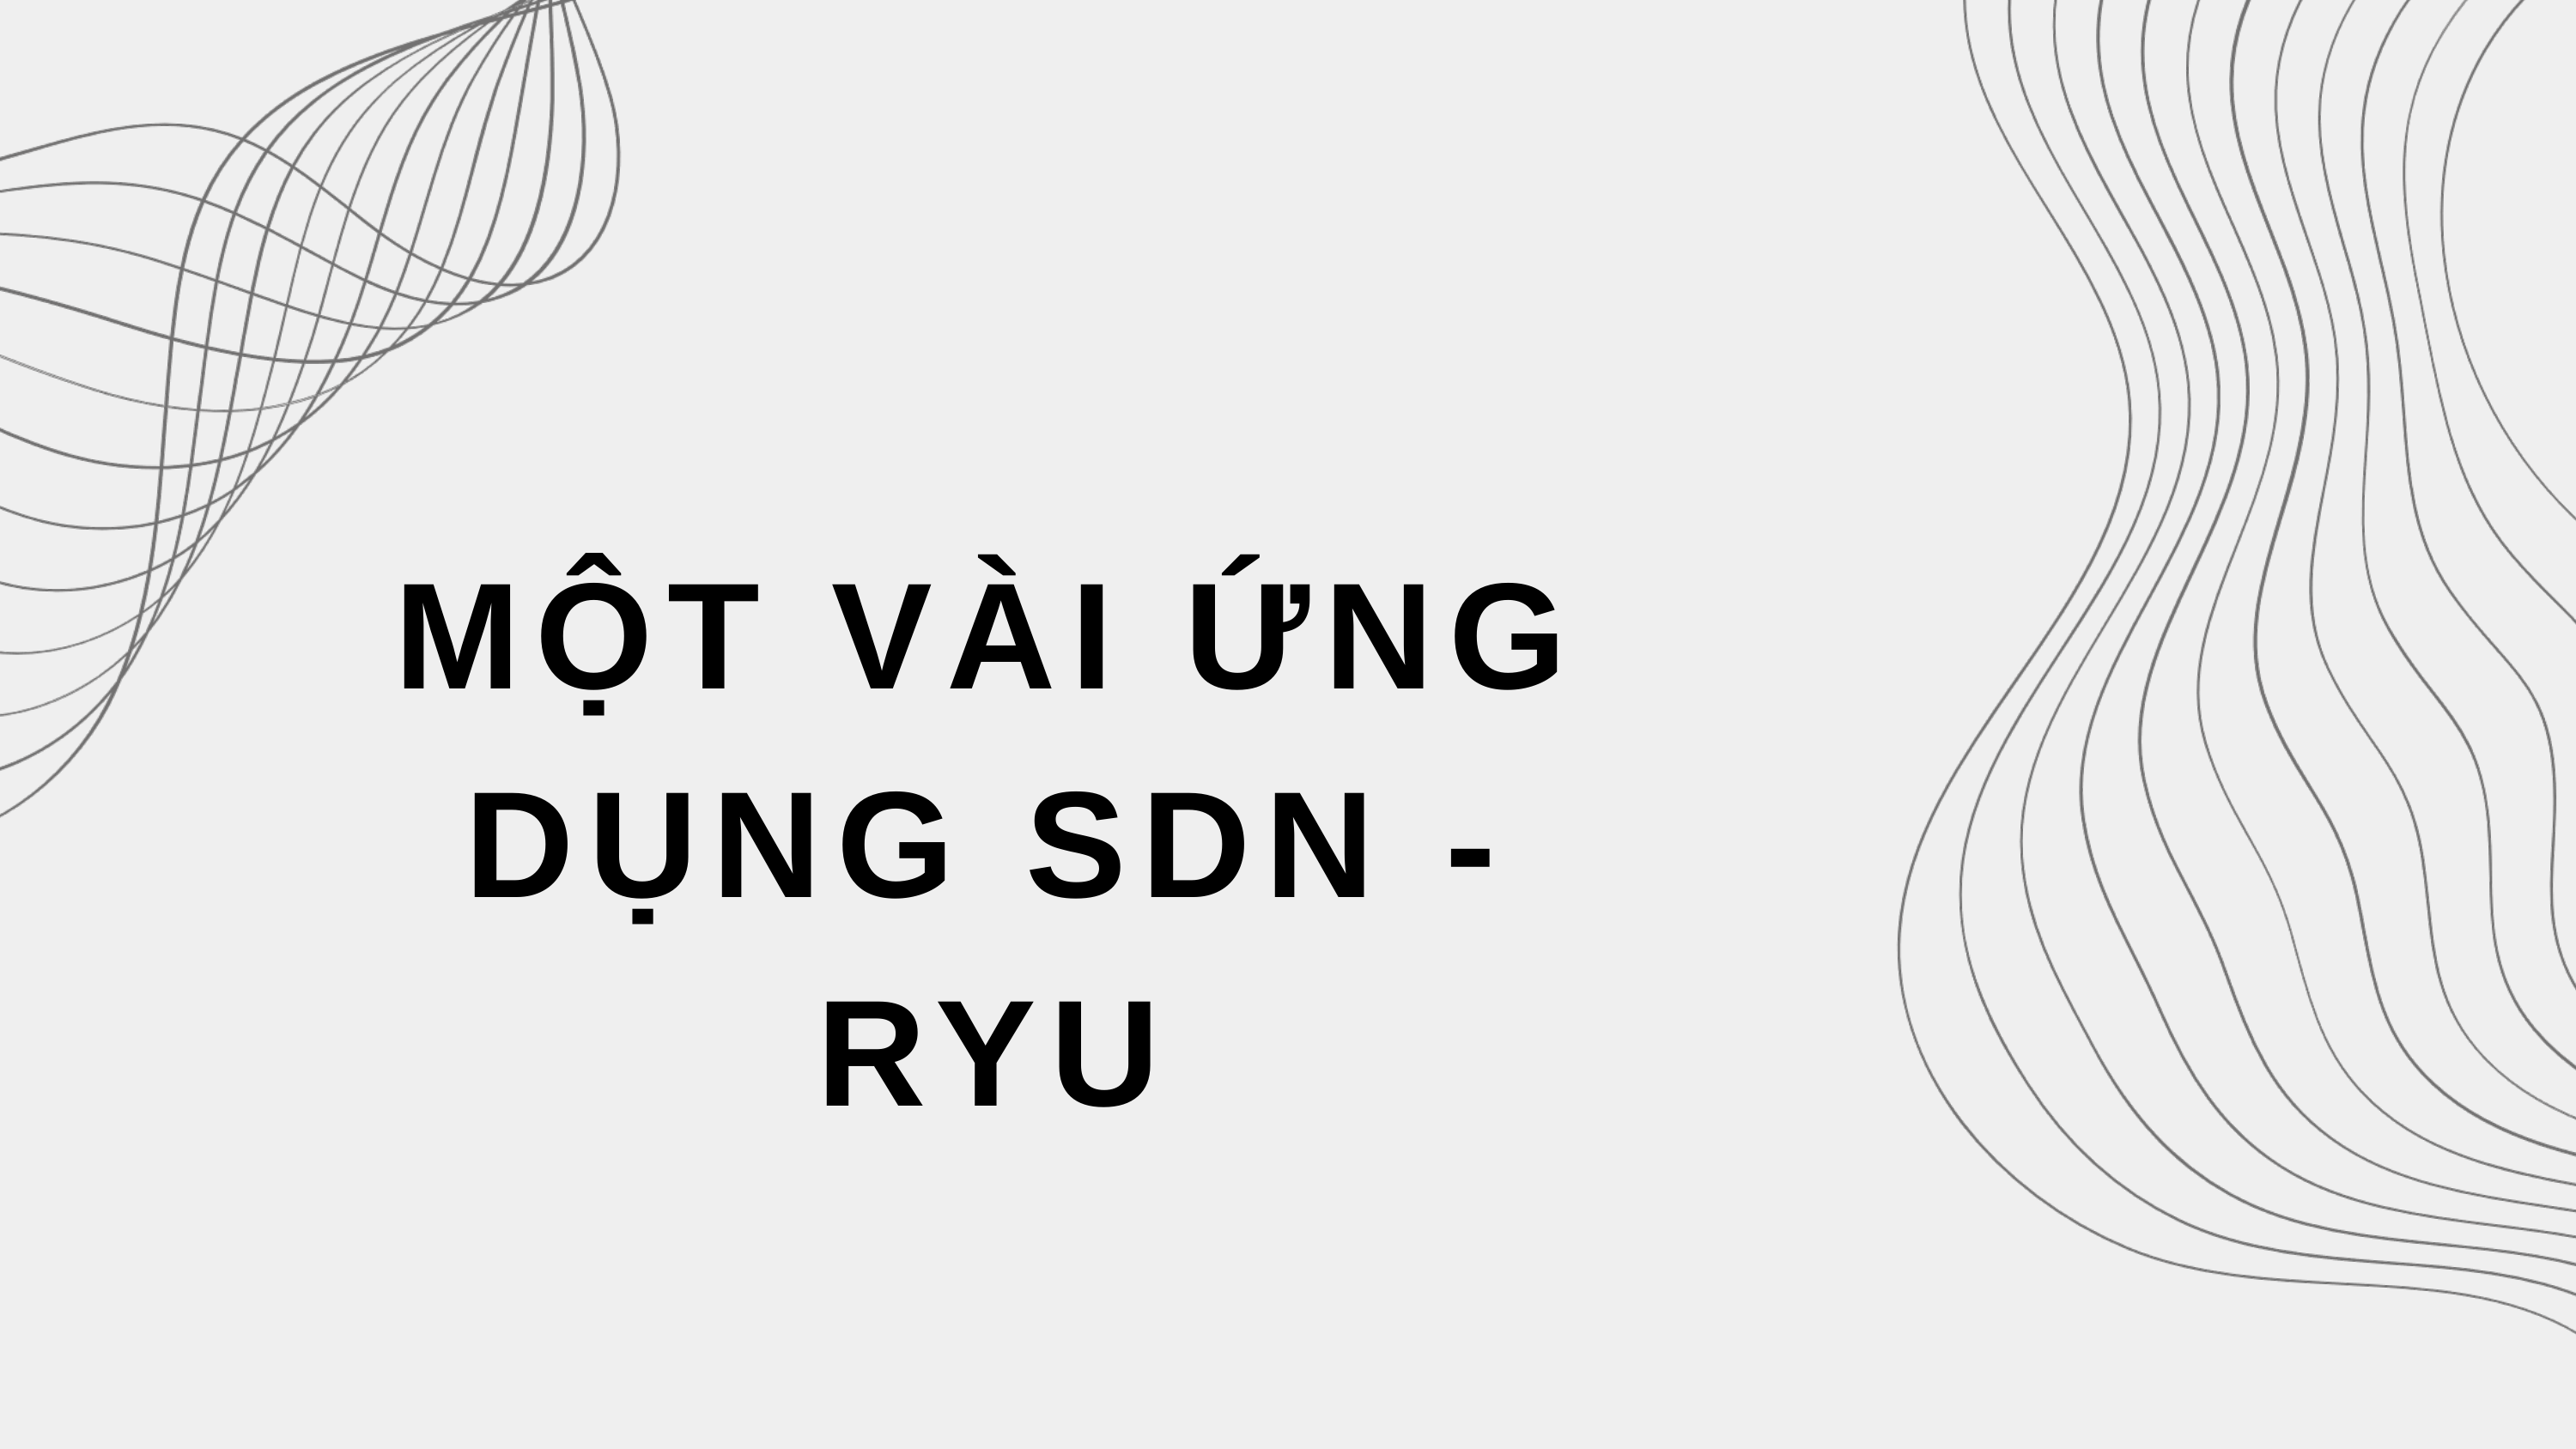

MỘT VÀI ỨNG DỤNG SDN - RYU